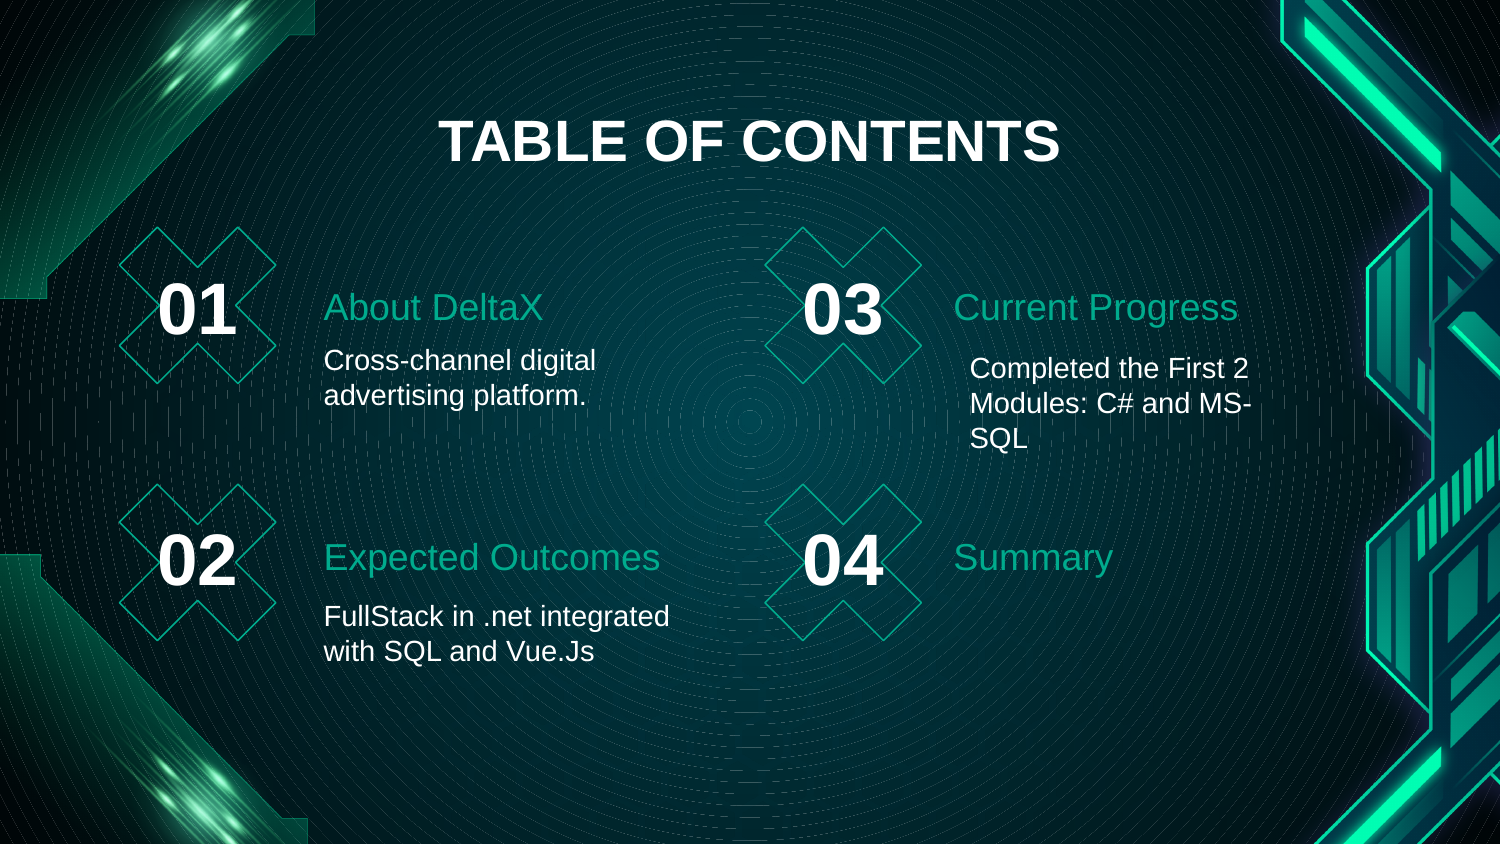

TABLE OF CONTENTS

# 01
03
About DeltaX
Current Progress
Cross-channel digital advertising platform.
Completed the First 2 Modules: C# and MS-SQL

02
04
Summary
Expected Outcomes
FullStack in .net integrated with SQL and Vue.Js